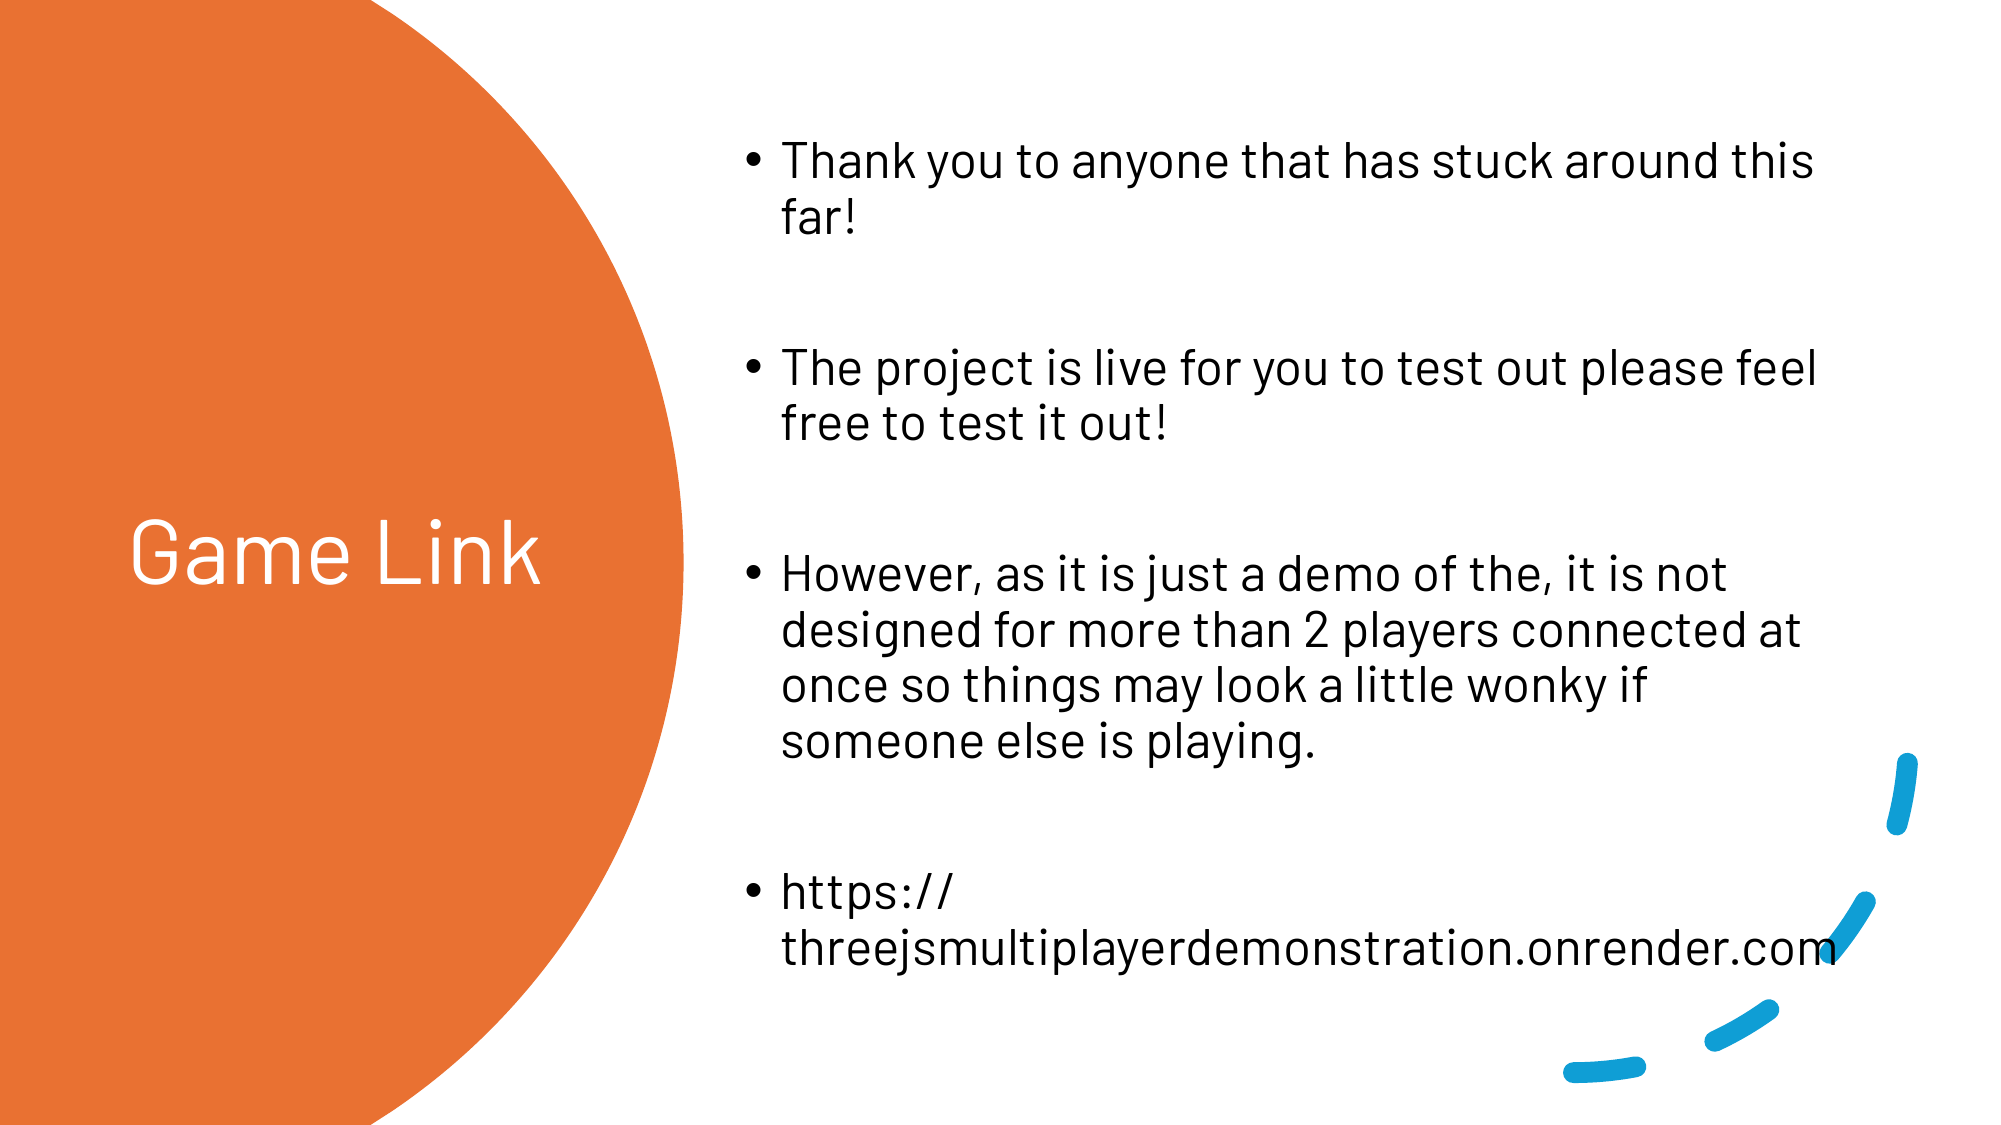

Thank you to anyone that has stuck around this far!

The project is live for you to test out please feel free to test it out!

However, as it is just a demo of the, it is not designed for more than 2 players connected at once so things may look a little wonky if someone else is playing.

https://threejsmultiplayerdemonstration.onrender.com
# Game Link